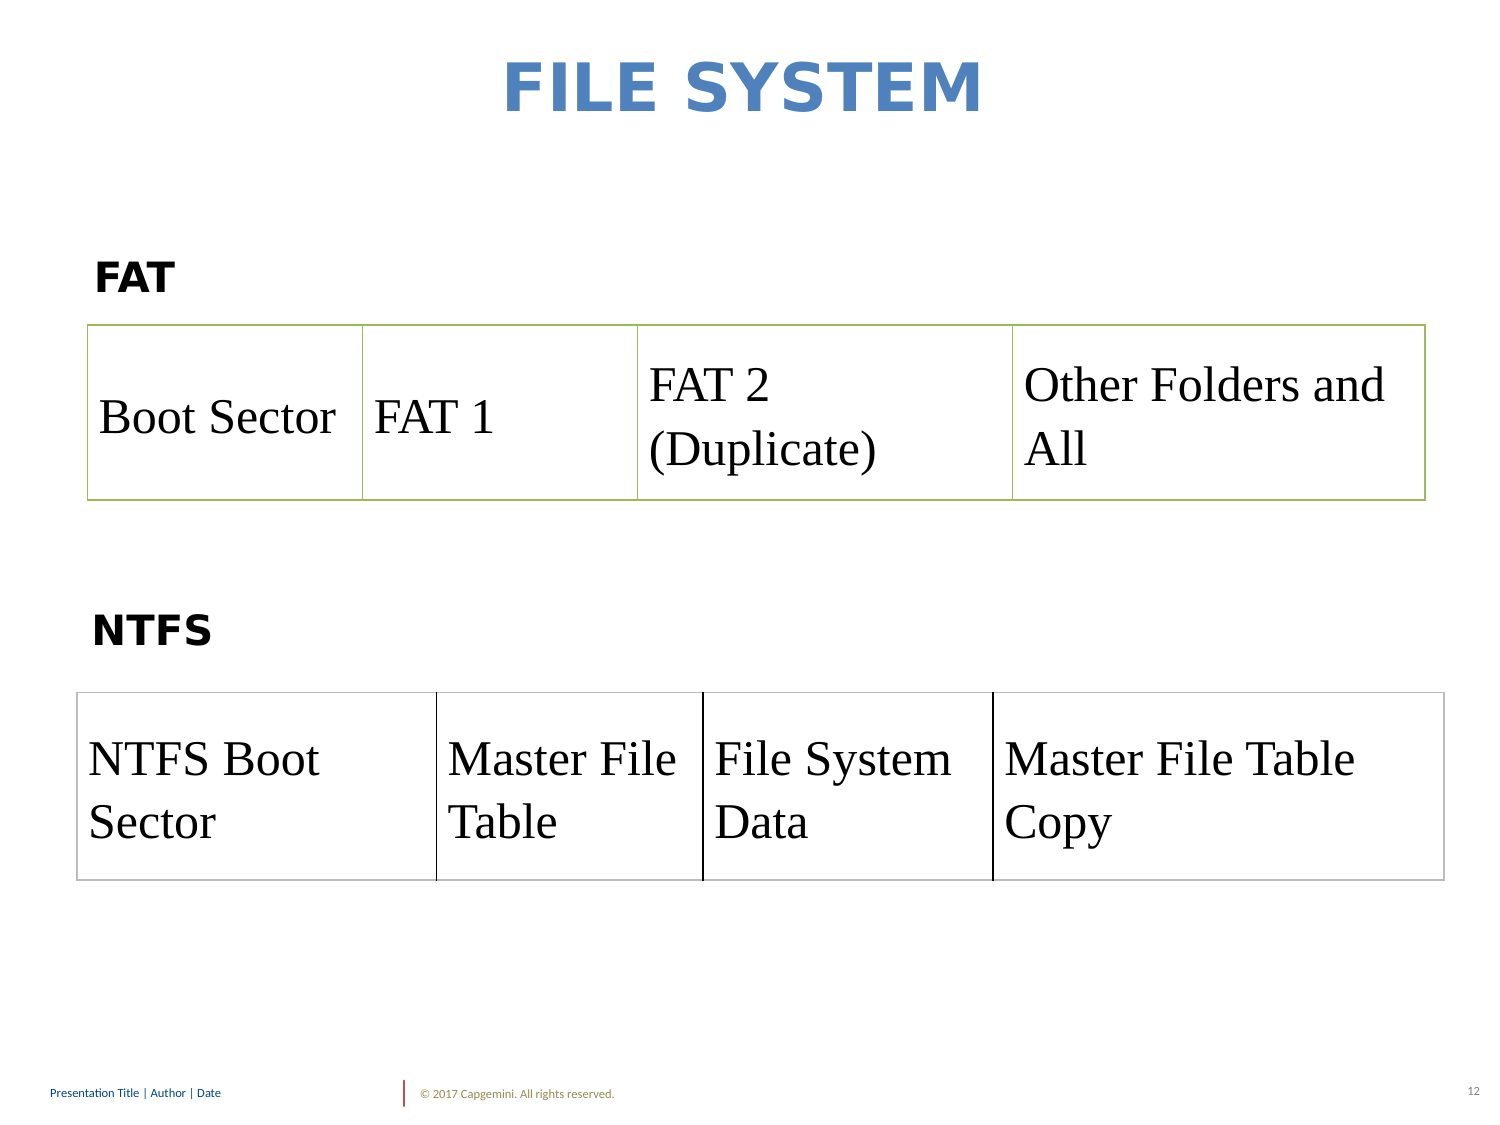

FILE SYSTEM
FAT
| Boot Sector | FAT 1 | FAT 2 (Duplicate) | Other Folders and All |
| --- | --- | --- | --- |

NTFS
| NTFS Boot Sector | Master File Table | File System Data | Master File Table Copy |
| --- | --- | --- | --- |